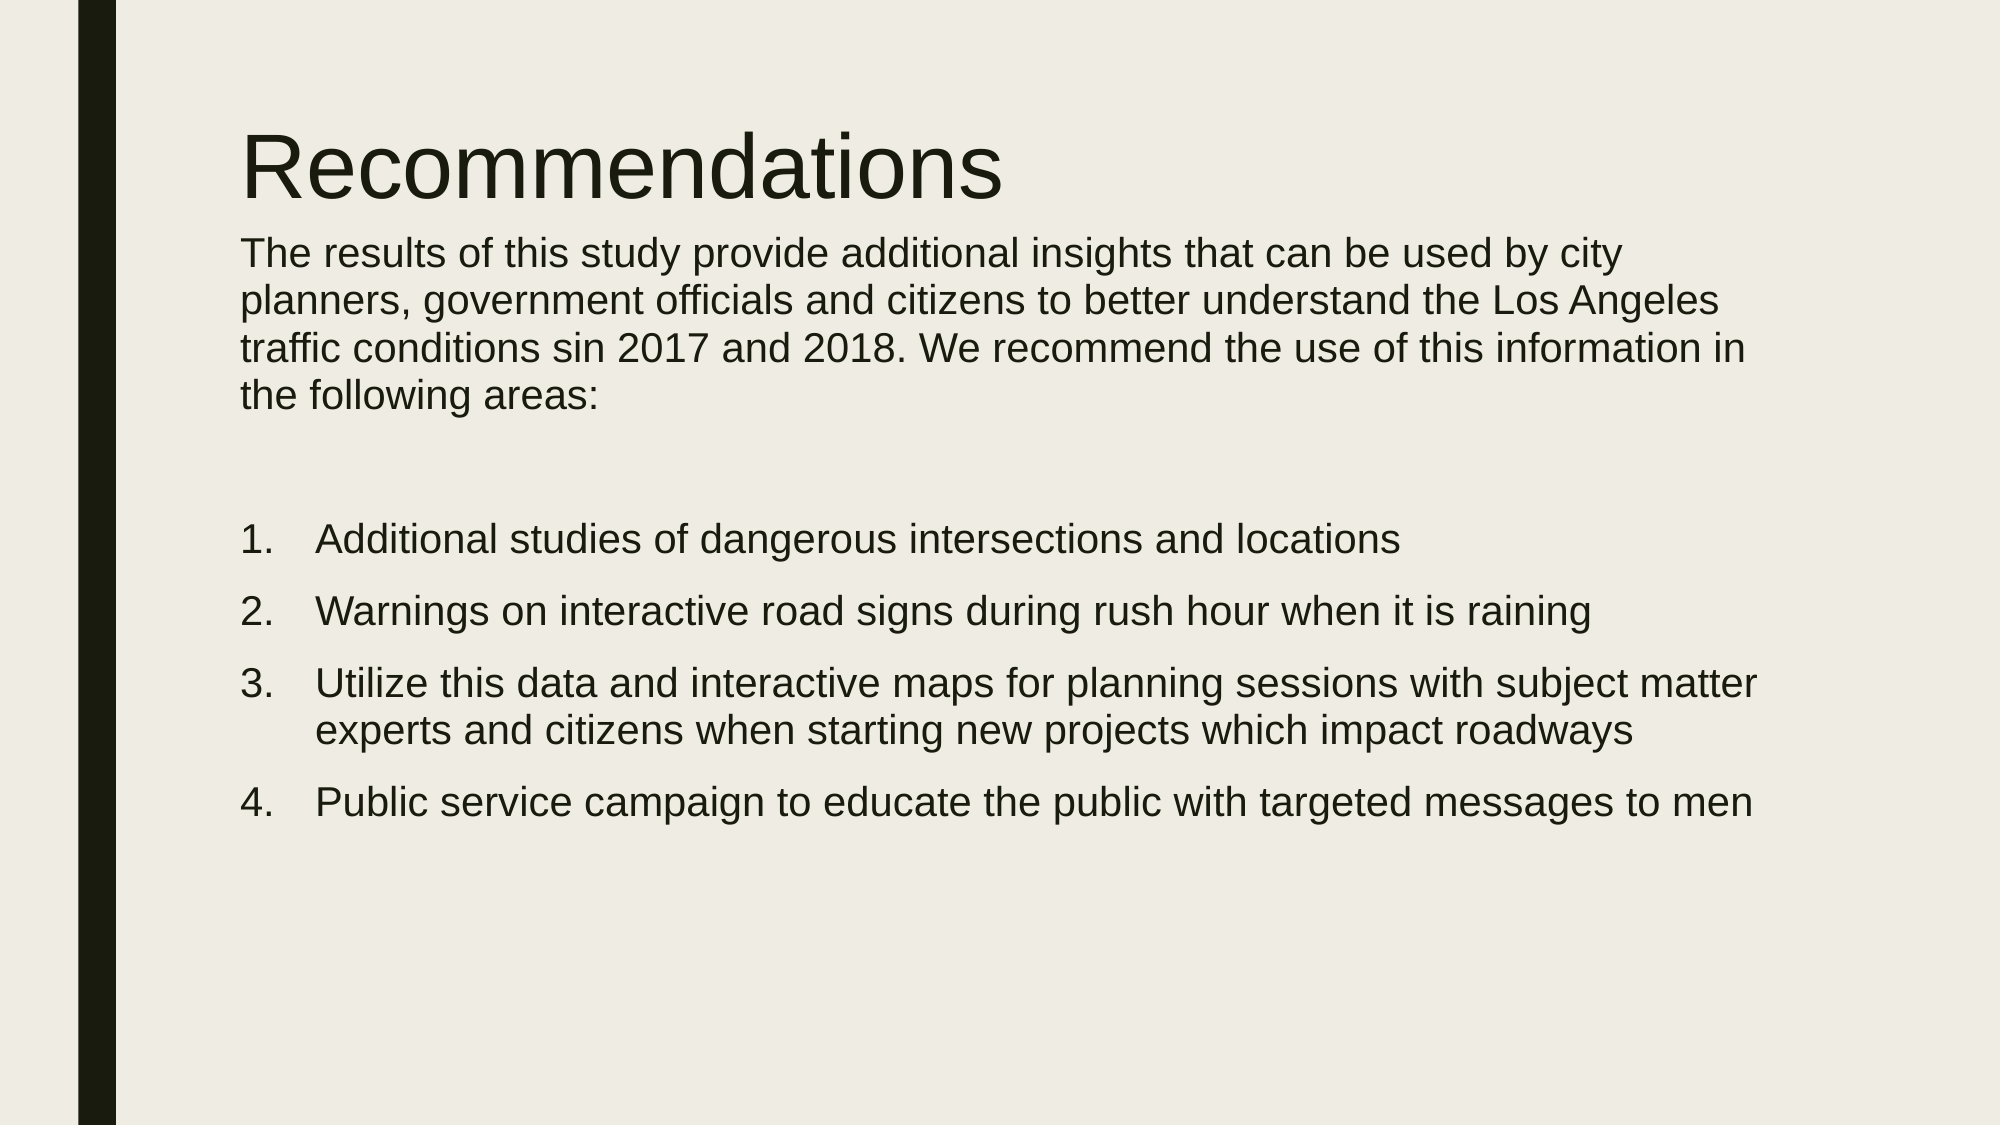

# Recommendations
The results of this study provide additional insights that can be used by city planners, government officials and citizens to better understand the Los Angeles traffic conditions sin 2017 and 2018. We recommend the use of this information in the following areas:

Additional studies of dangerous intersections and locations
Warnings on interactive road signs during rush hour when it is raining
Utilize this data and interactive maps for planning sessions with subject matter experts and citizens when starting new projects which impact roadways
Public service campaign to educate the public with targeted messages to men